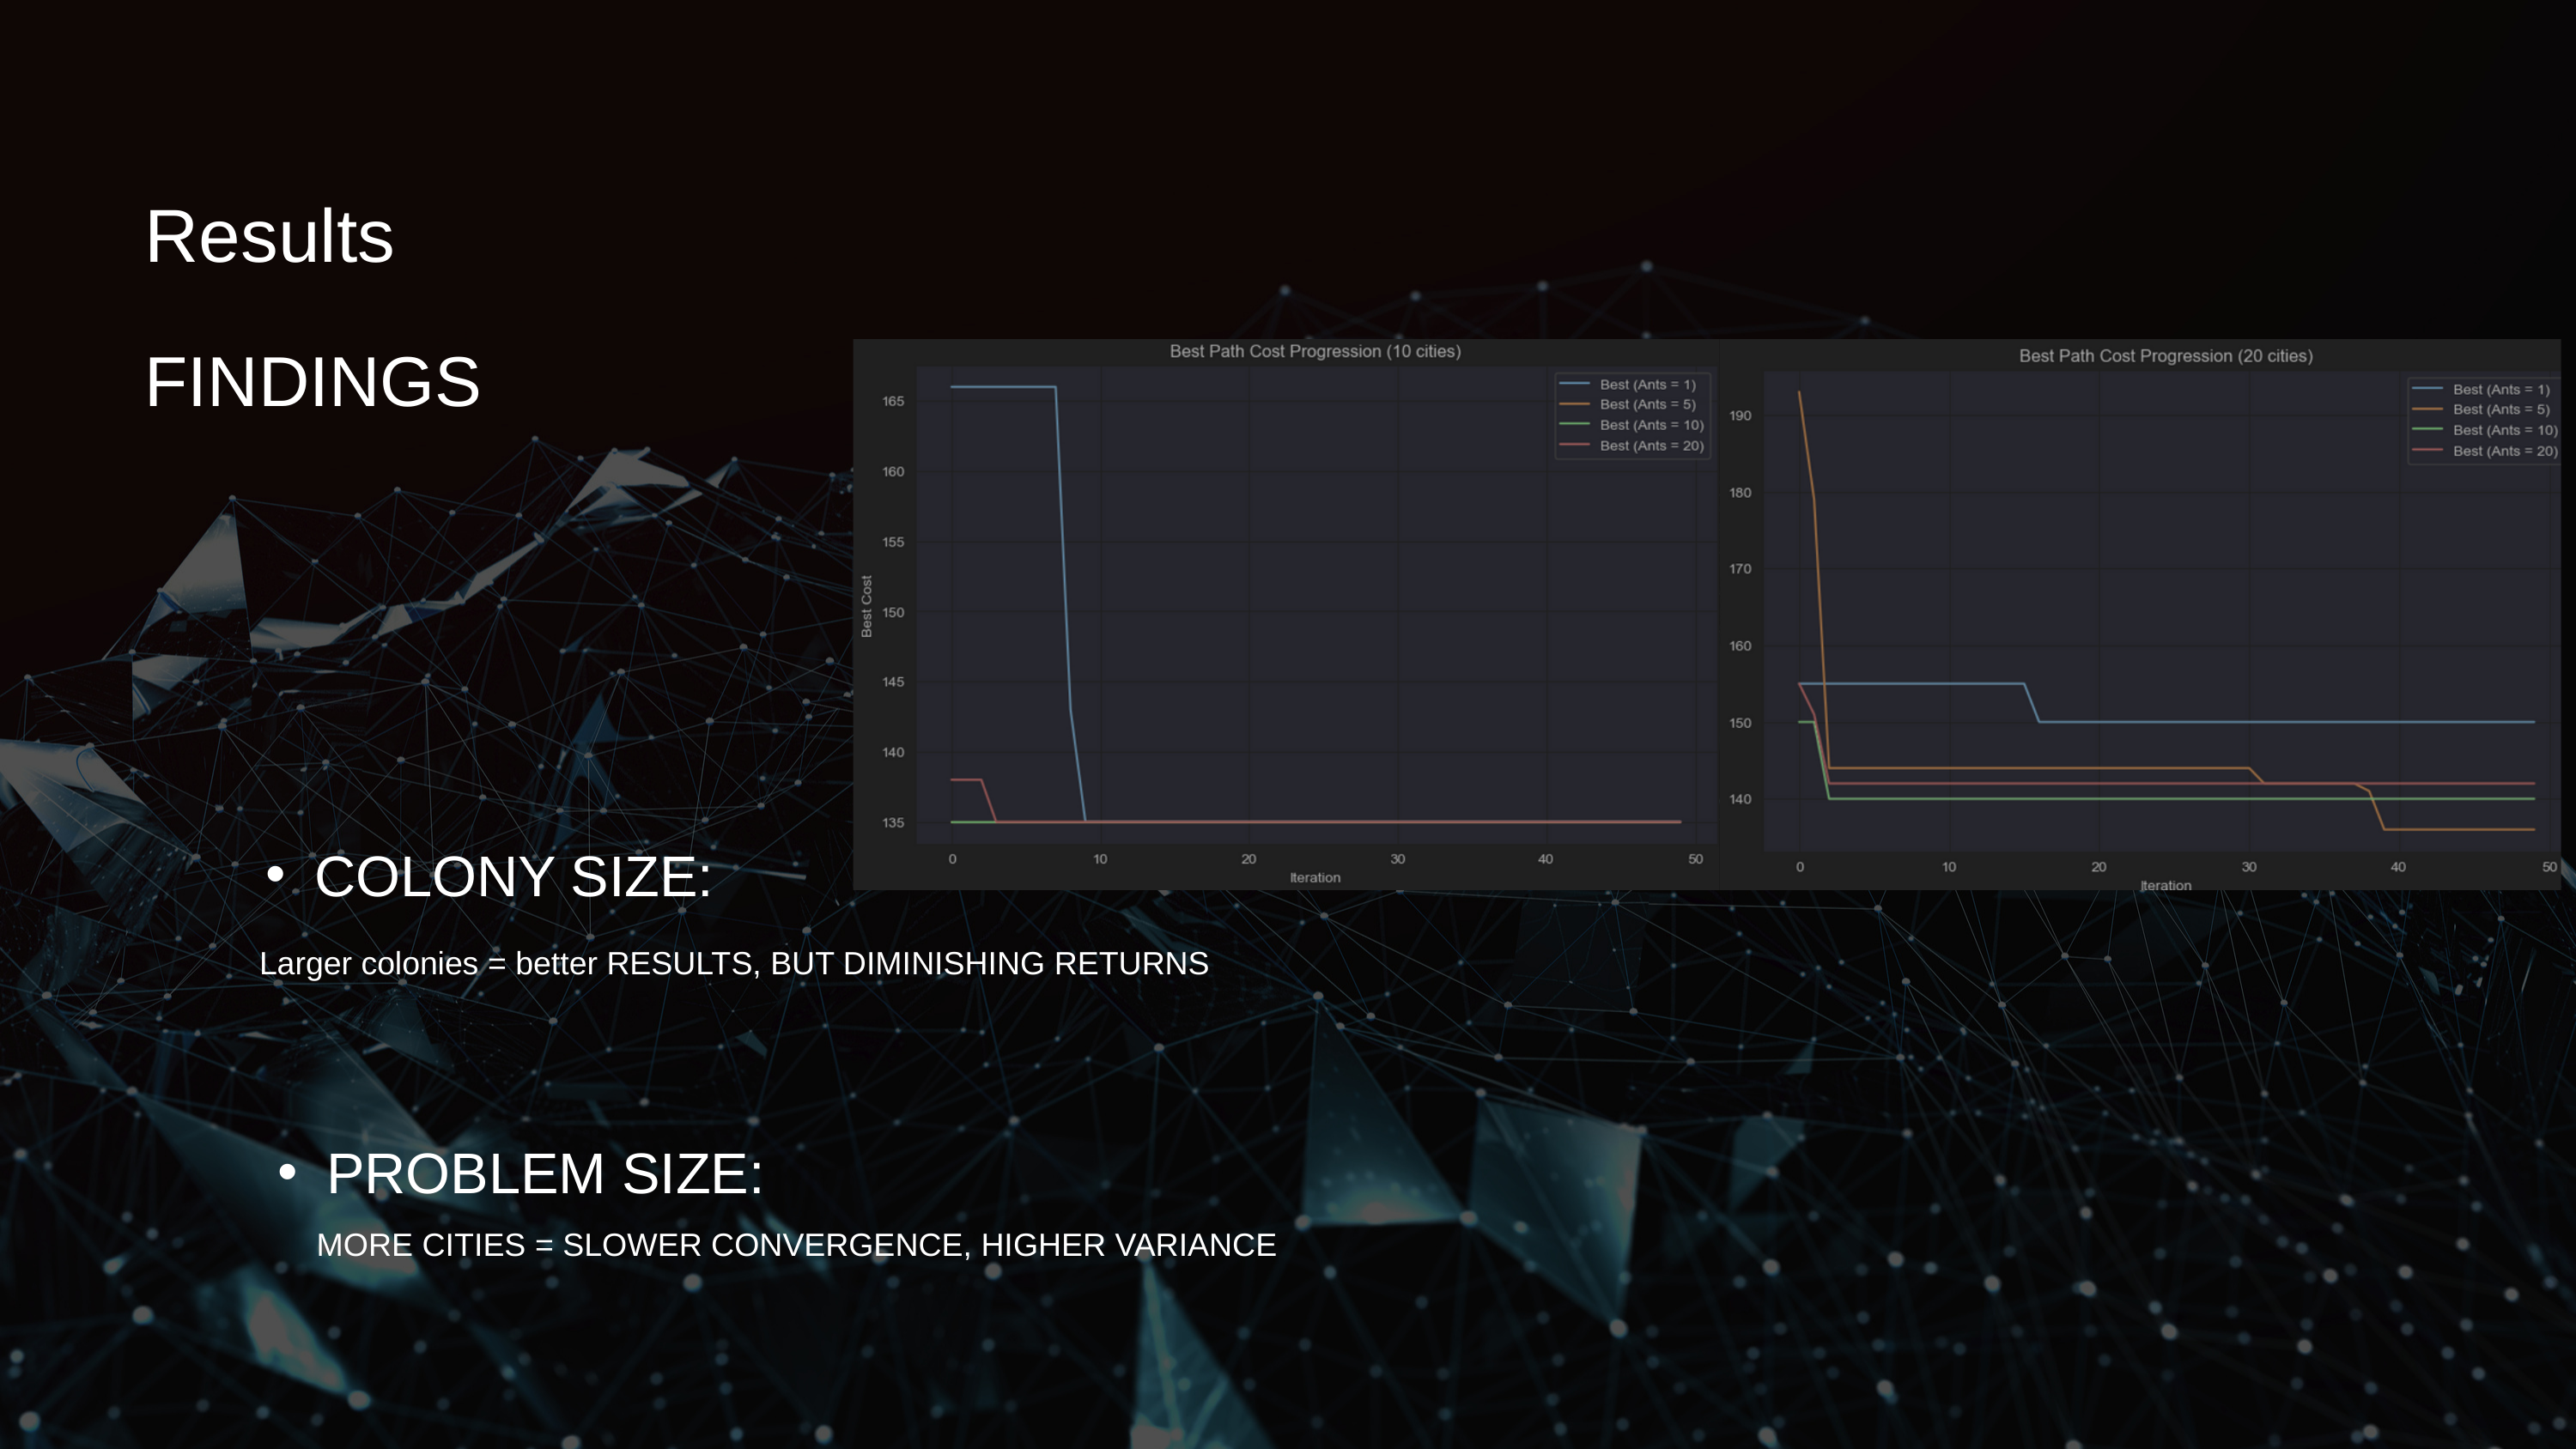

Results

FINDINGS
COLONY SIZE:
Larger colonies = better RESULTS, BUT DIMINISHING RETURNS
PROBLEM SIZE:
MORE CITIES = SLOWER CONVERGENCE, HIGHER VARIANCE